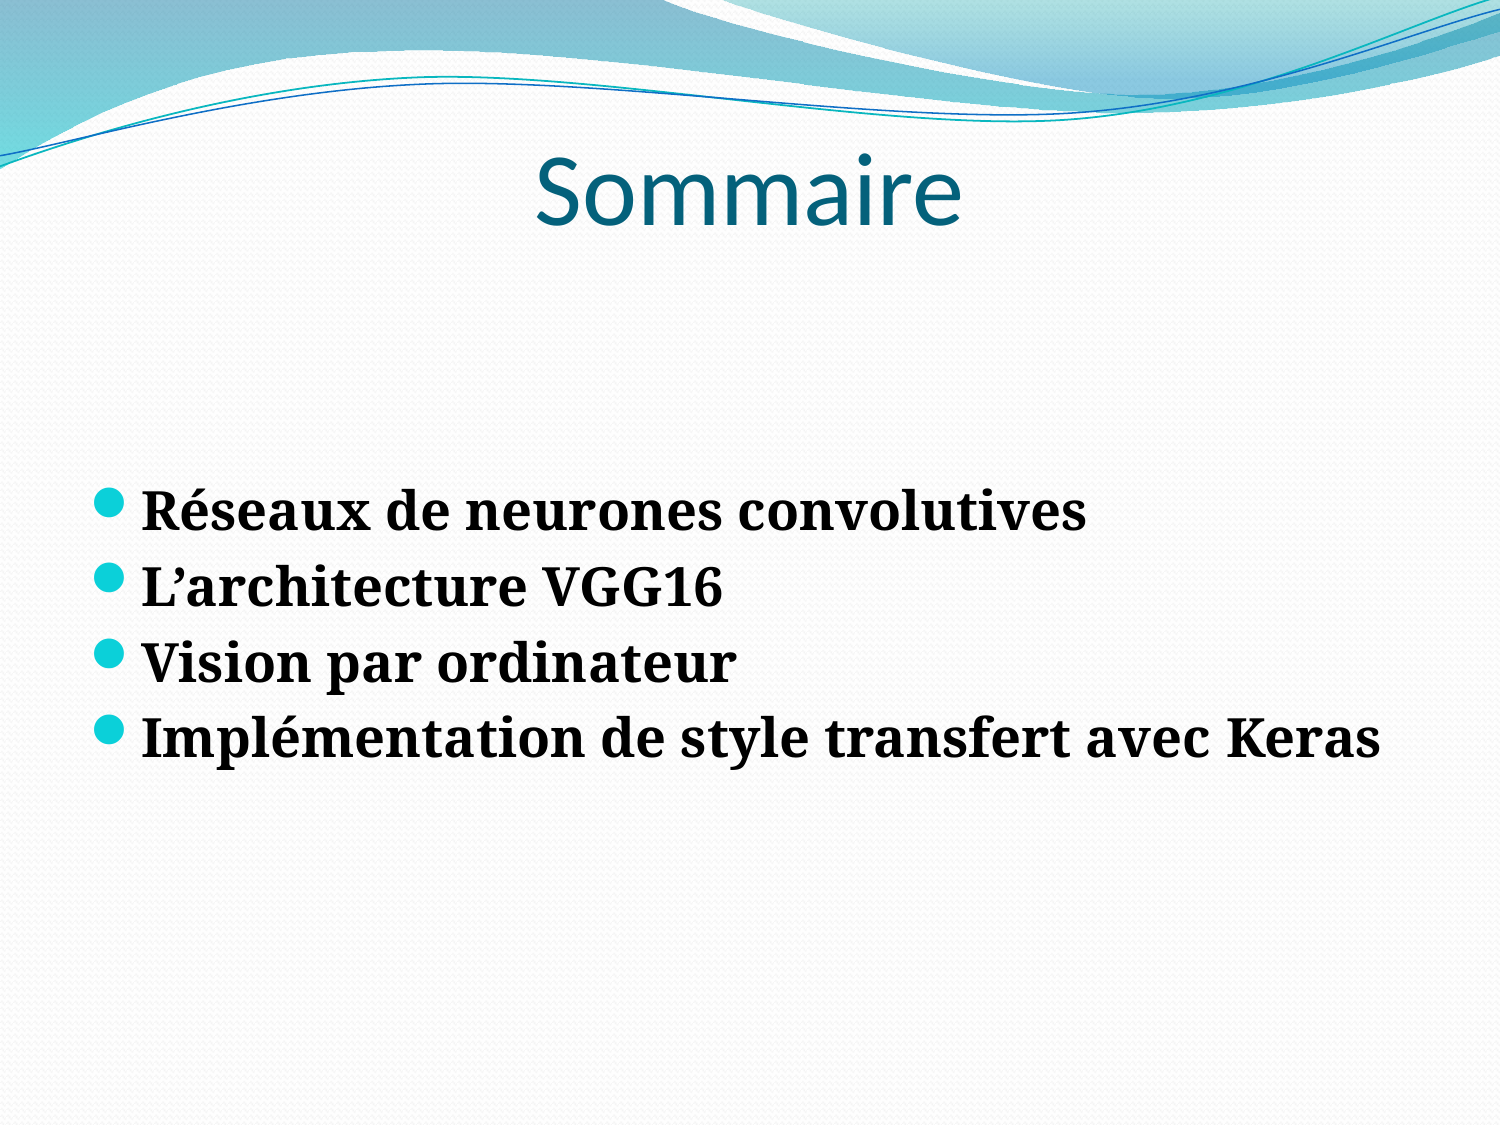

# Sommaire

Réseaux de neurones convolutives
L’architecture VGG16
Vision par ordinateur
Implémentation de style transfert avec Keras